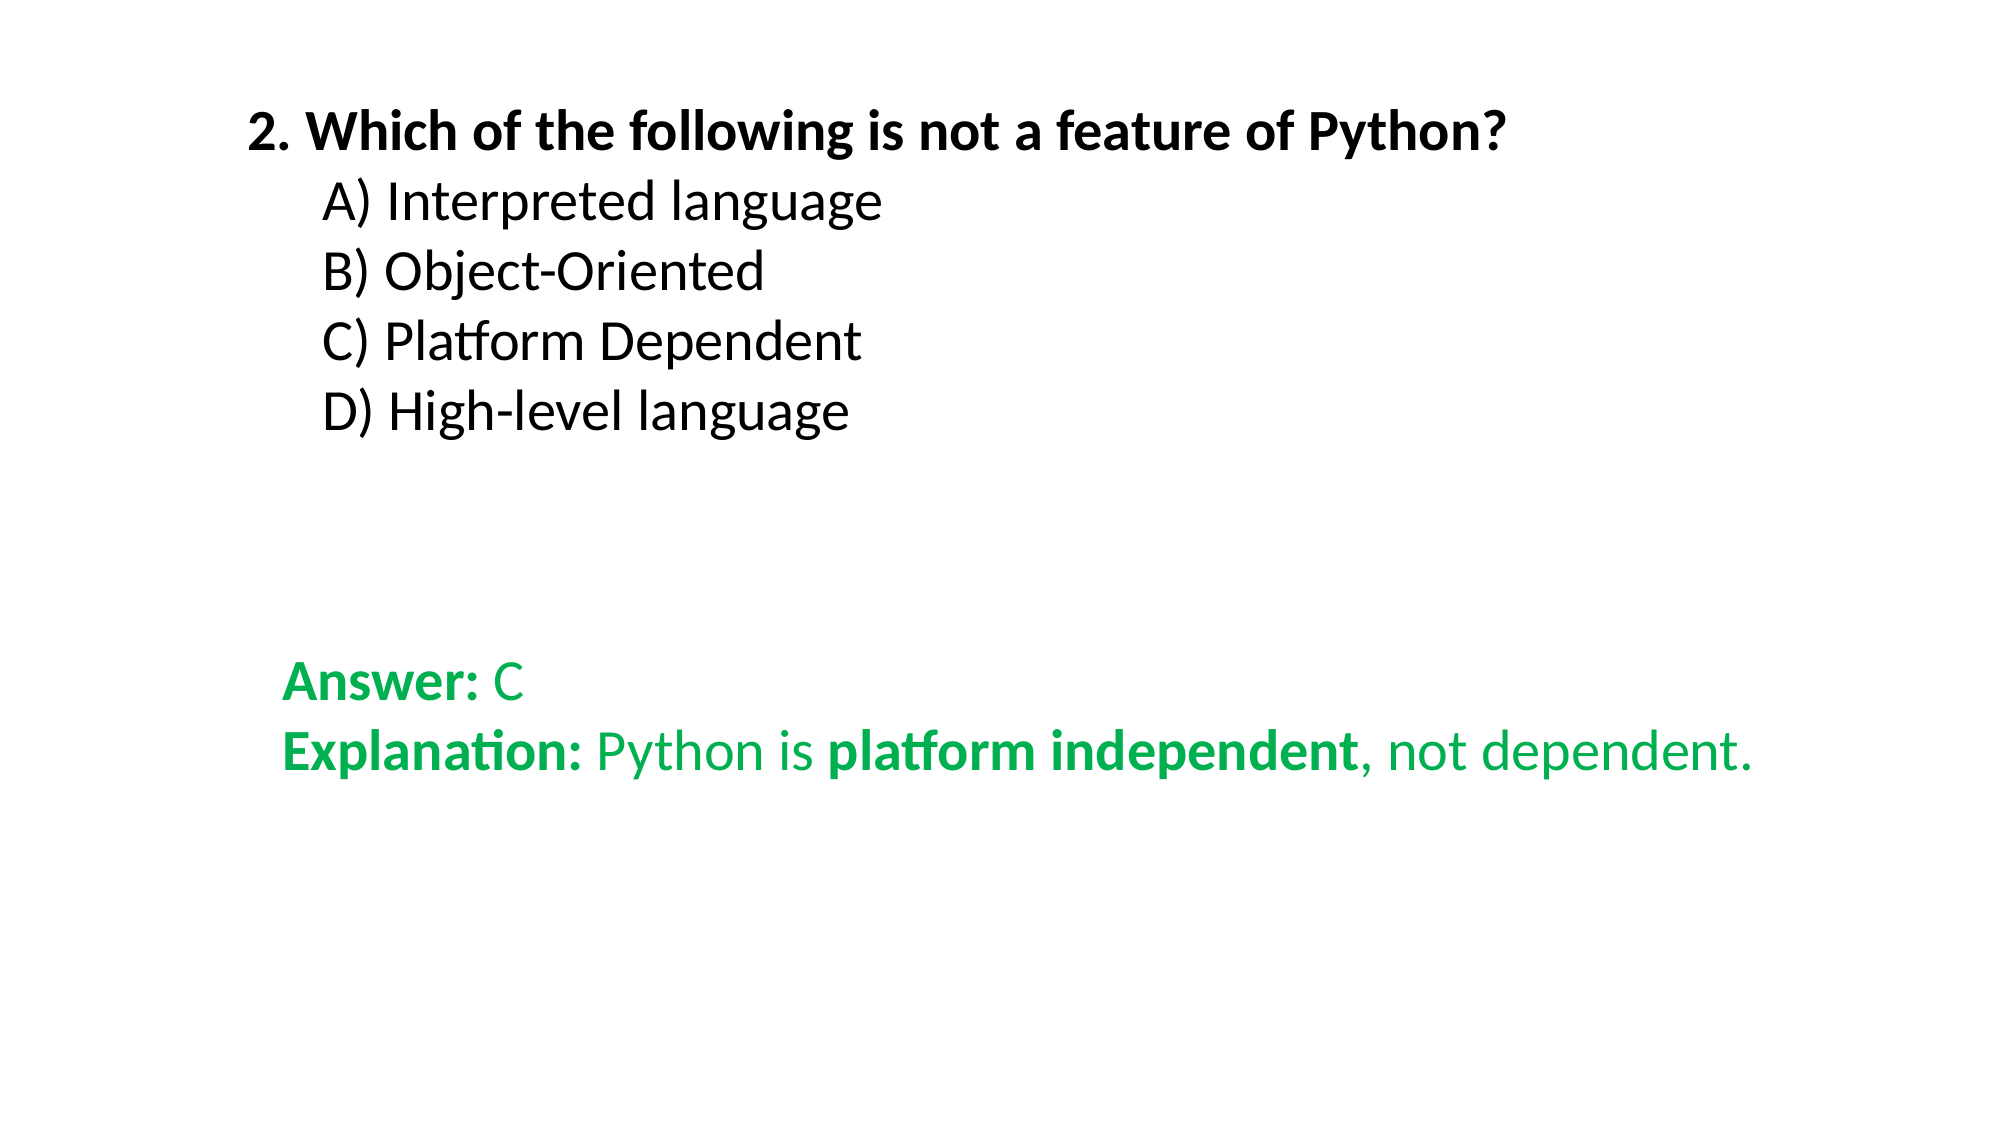

2. Which of the following is not a feature of Python?
A) Interpreted language
B) Object-Oriented
C) Platform Dependent
D) High-level language
Answer: C
Explanation: Python is platform independent, not dependent.